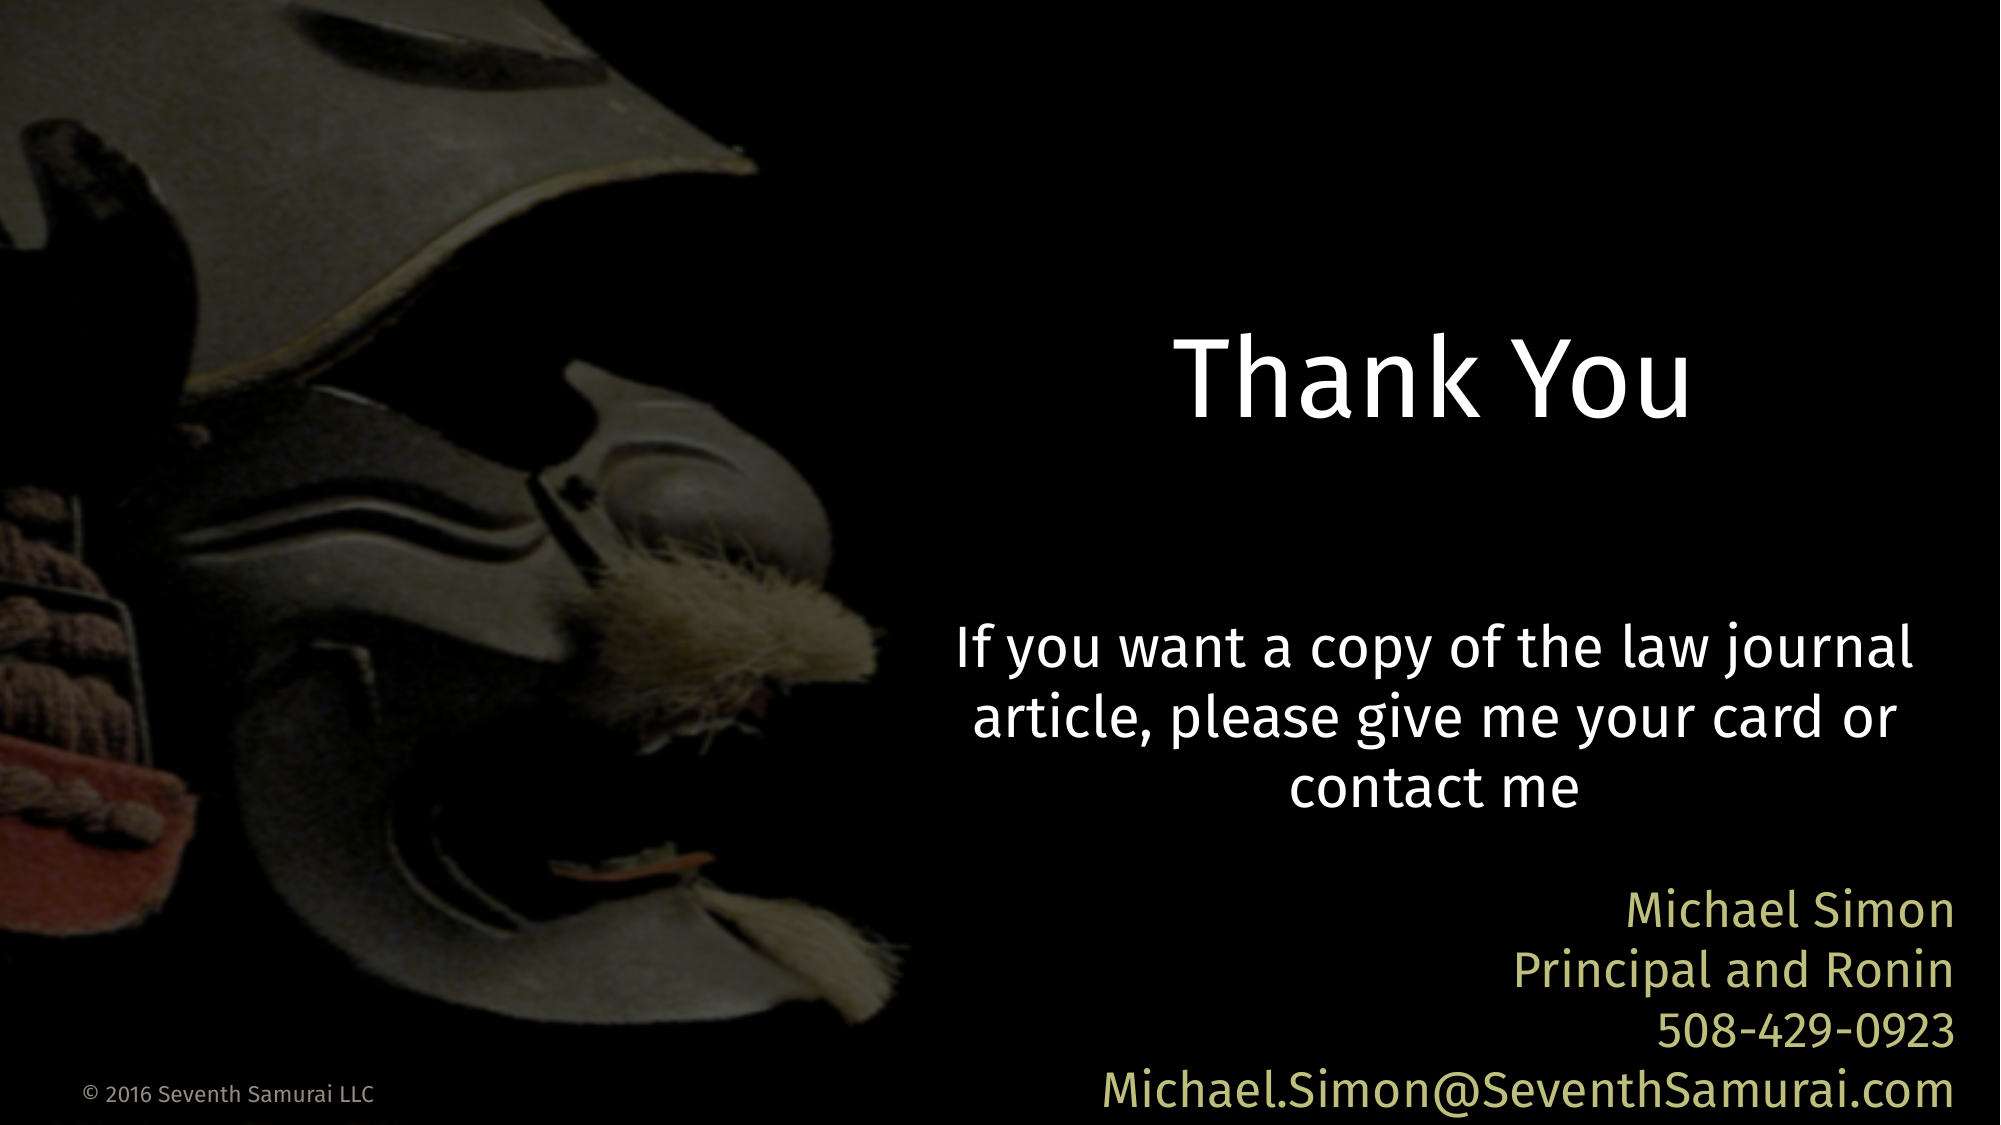

Thank You

If you want a copy of the law journal article, please give me your card or contact me
Michael Simon
Principal and Ronin
508-429-0923
Michael.Simon@SeventhSamurai.com